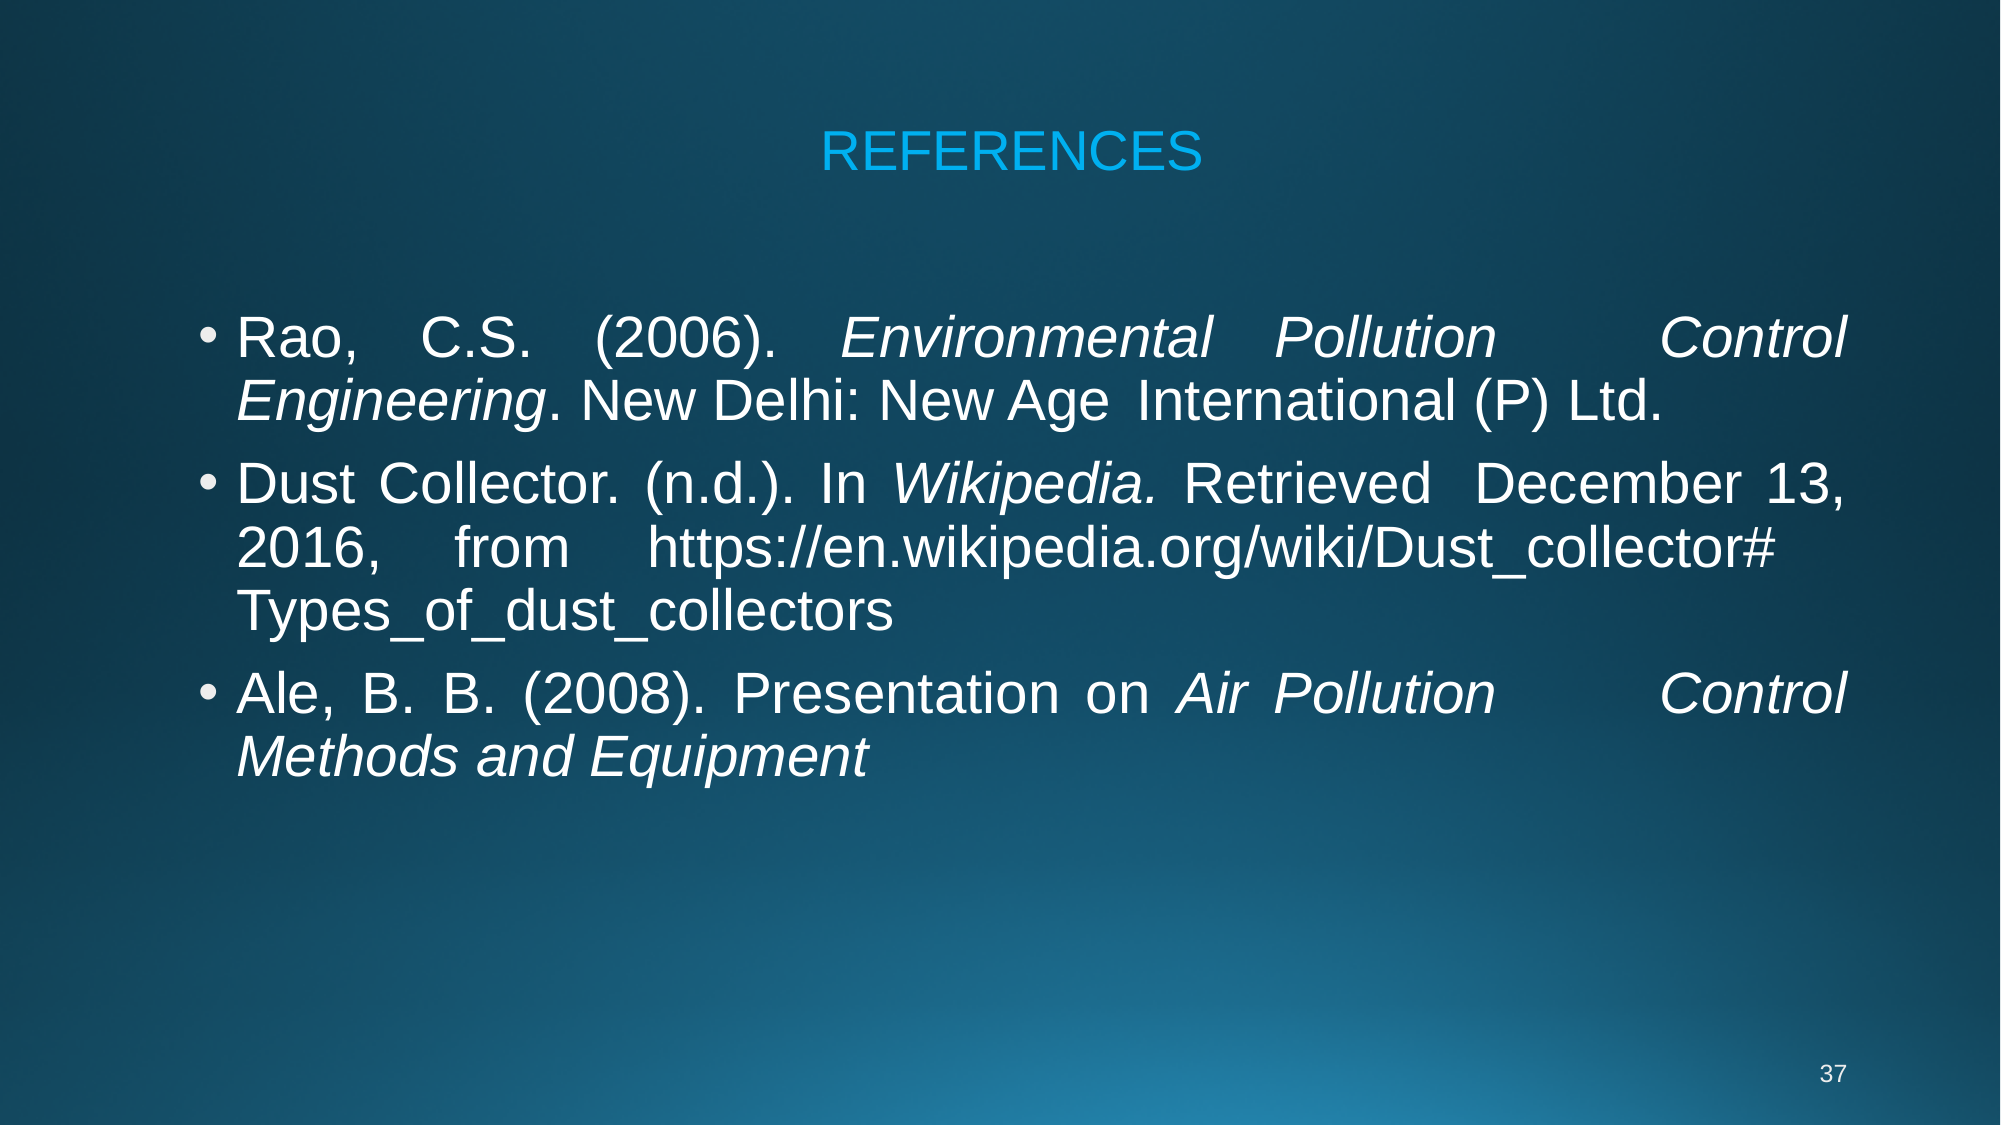

# REFERENCES
Rao, C.S. (2006). Environmental Pollution 	Control Engineering. New Delhi: New Age 	International (P) Ltd.
Dust Collector. (n.d.). In Wikipedia. Retrieved 	December 13, 2016, from 	https://en.wikipedia.org/wiki/Dust_collector#	Types_of_dust_collectors
Ale, B. B. (2008). Presentation on Air Pollution 	Control Methods and Equipment
37